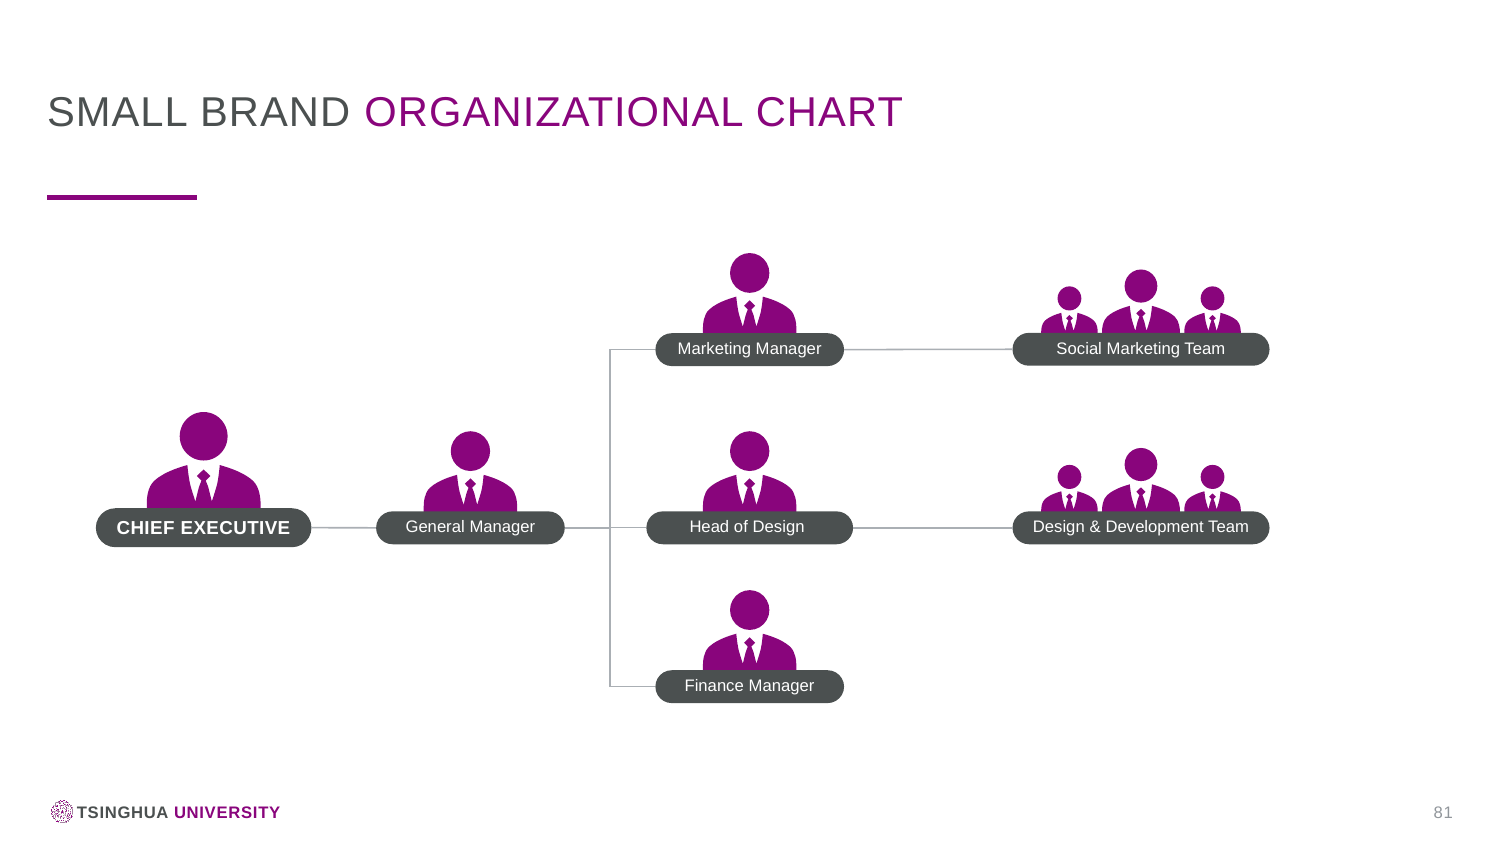

Small brand organizational chart

Social Marketing Team
Marketing Manager

Chief executive
General Manager
Head of Design
Design & Development Team

Finance Manager